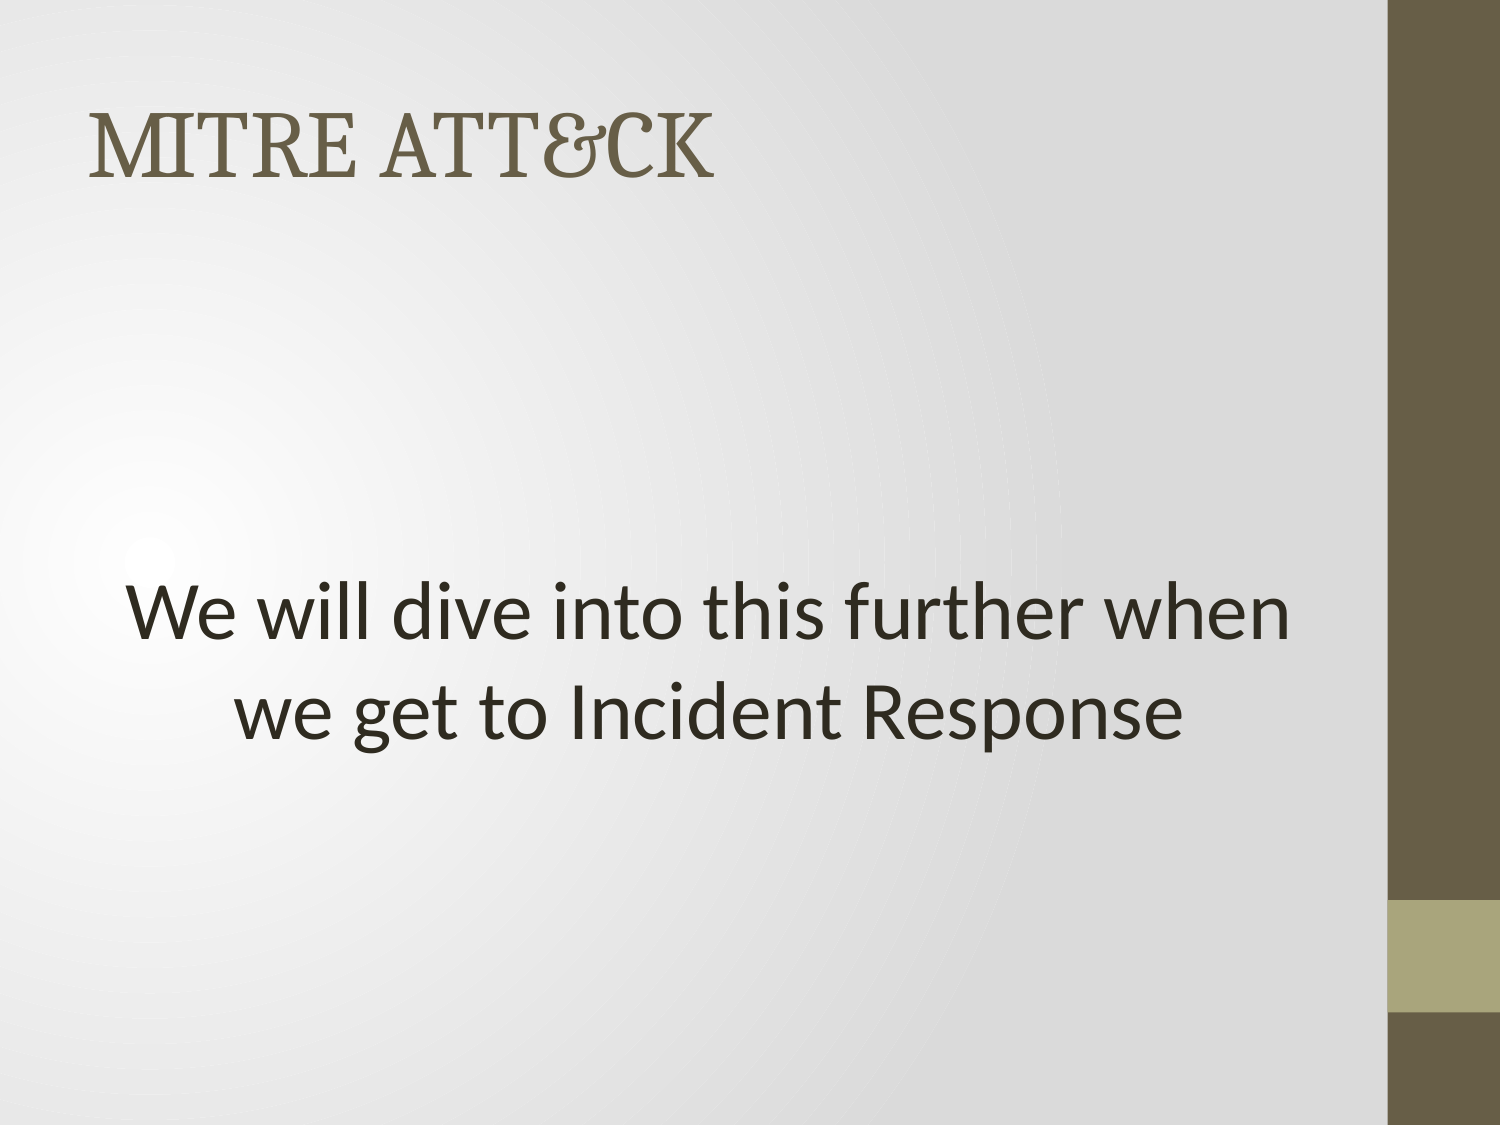

# MITRE ATT&CK
We will dive into this further when we get to Incident Response